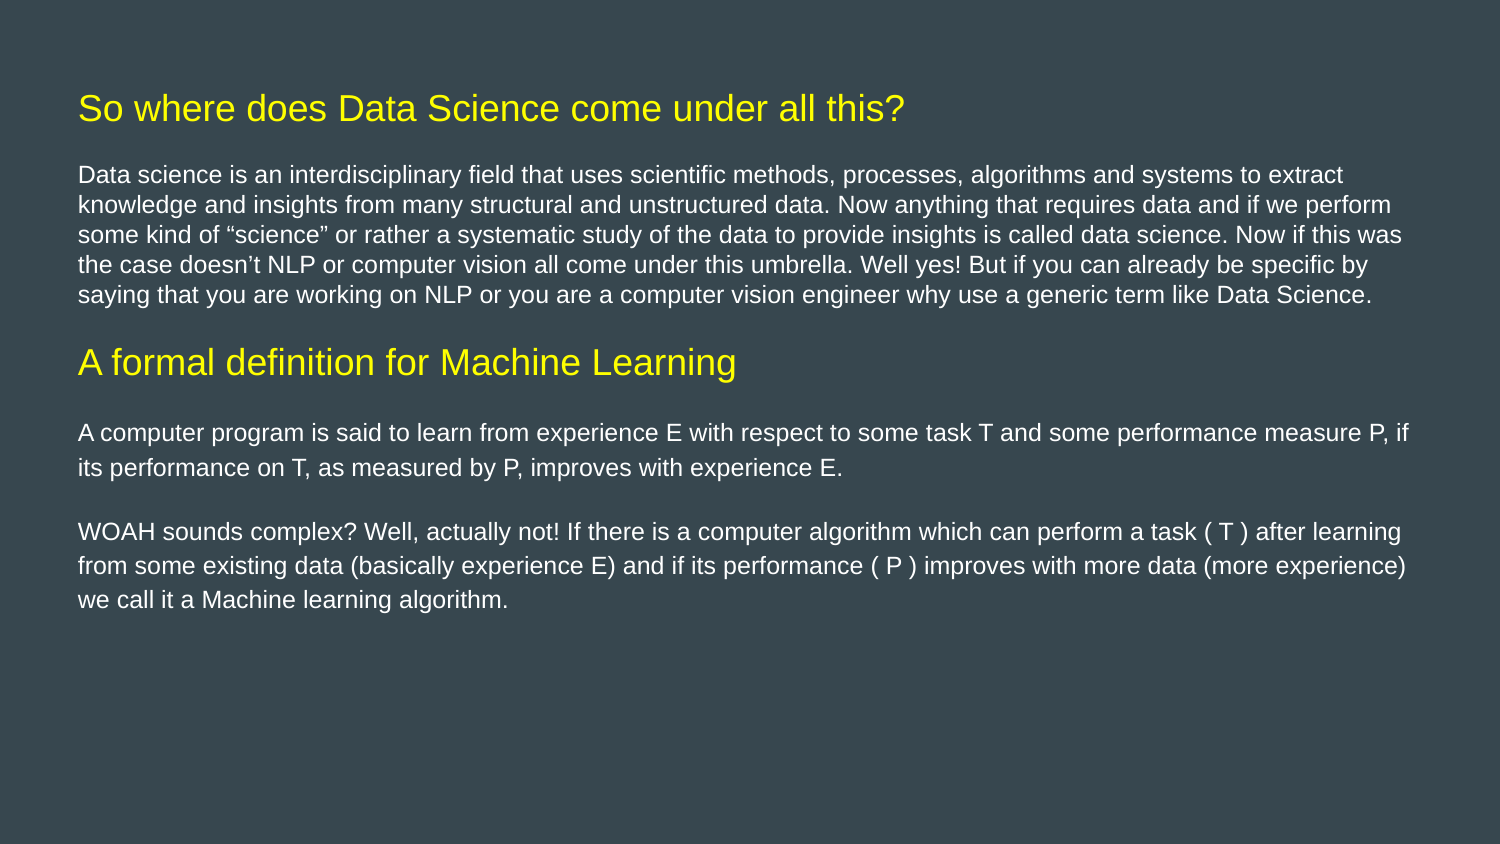

So where does Data Science come under all this?

Data science is an interdisciplinary field that uses scientific methods, processes, algorithms and systems to extract knowledge and insights from many structural and unstructured data. Now anything that requires data and if we perform some kind of “science” or rather a systematic study of the data to provide insights is called data science. Now if this was the case doesn’t NLP or computer vision all come under this umbrella. Well yes! But if you can already be specific by saying that you are working on NLP or you are a computer vision engineer why use a generic term like Data Science.

A formal definition for Machine Learning
A computer program is said to learn from experience E with respect to some task T and some performance measure P, if its performance on T, as measured by P, improves with experience E.
WOAH sounds complex? Well, actually not! If there is a computer algorithm which can perform a task ( T ) after learning from some existing data (basically experience E) and if its performance ( P ) improves with more data (more experience) we call it a Machine learning algorithm.